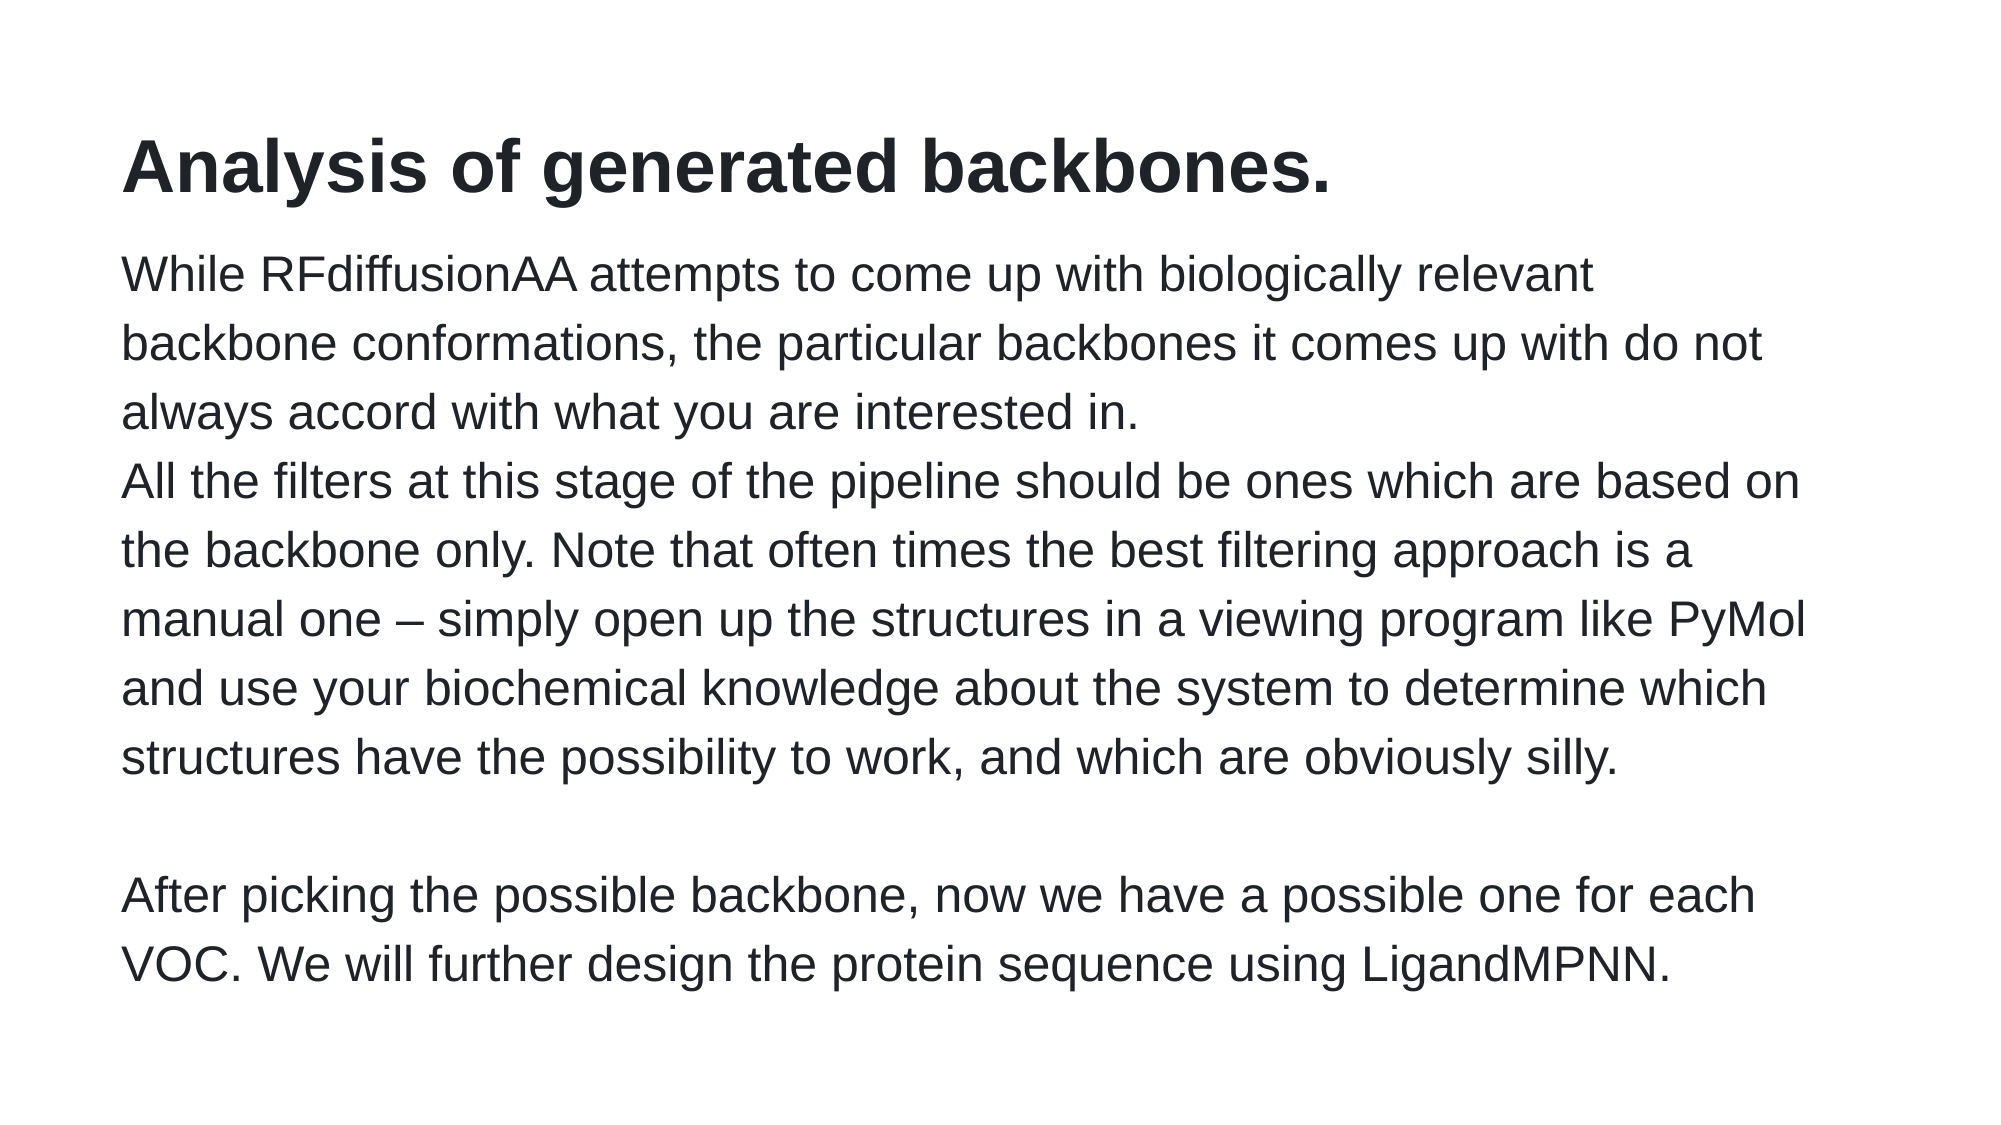

# Analysis of generated backbones.
While RFdiffusionAA attempts to come up with biologically relevant backbone conformations, the particular backbones it comes up with do not always accord with what you are interested in.
All the filters at this stage of the pipeline should be ones which are based on the backbone only. Note that often times the best filtering approach is a manual one – simply open up the structures in a viewing program like PyMol and use your biochemical knowledge about the system to determine which structures have the possibility to work, and which are obviously silly.
After picking the possible backbone, now we have a possible one for each VOC. We will further design the protein sequence using LigandMPNN.